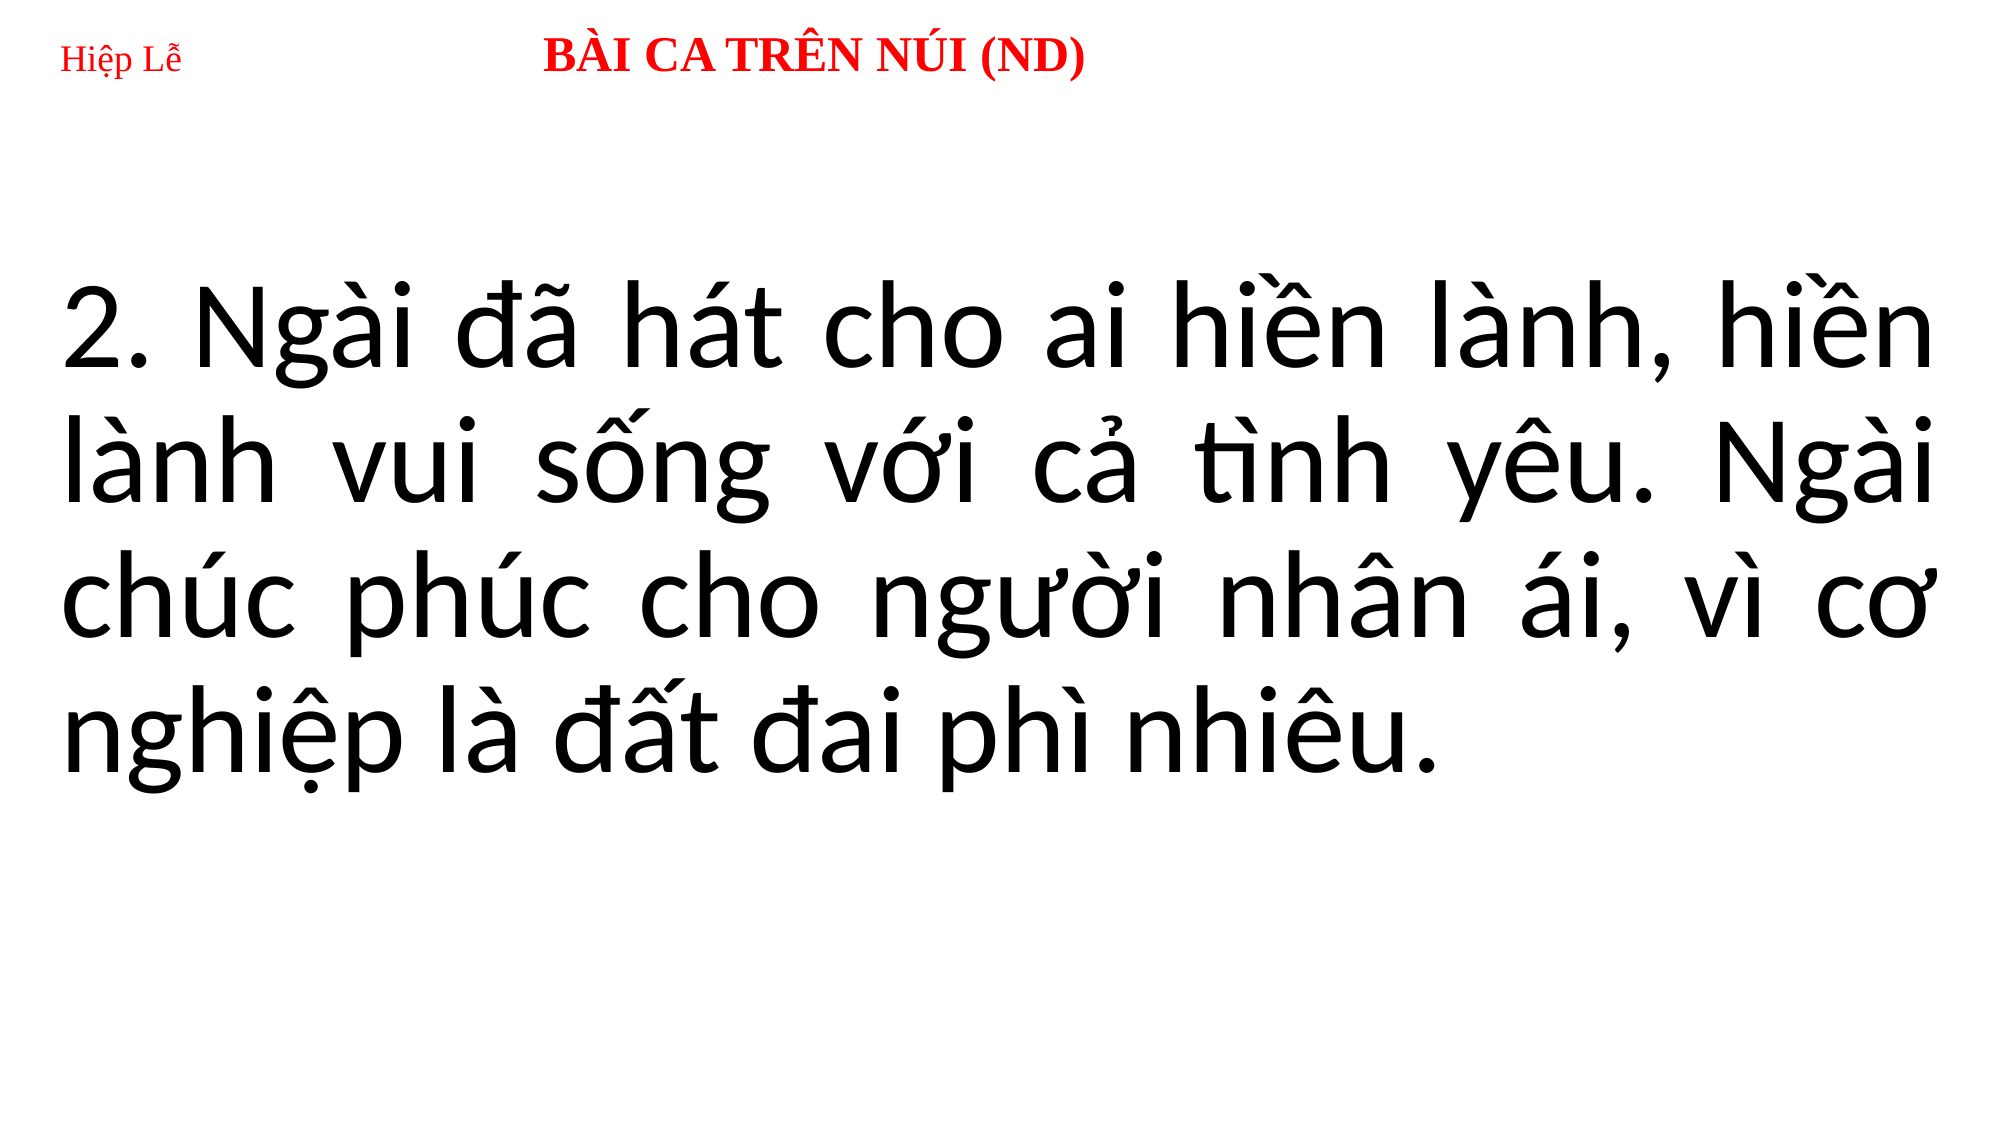

# Hiệp Lễ                                      BÀI CA TRÊN NÚI (ND)
2. Ngài đã hát cho ai hiền lành, hiền lành vui sống với cả tình yêu. Ngài chúc phúc cho người nhân ái, vì cơ nghiệp là đất đai phì nhiêu.